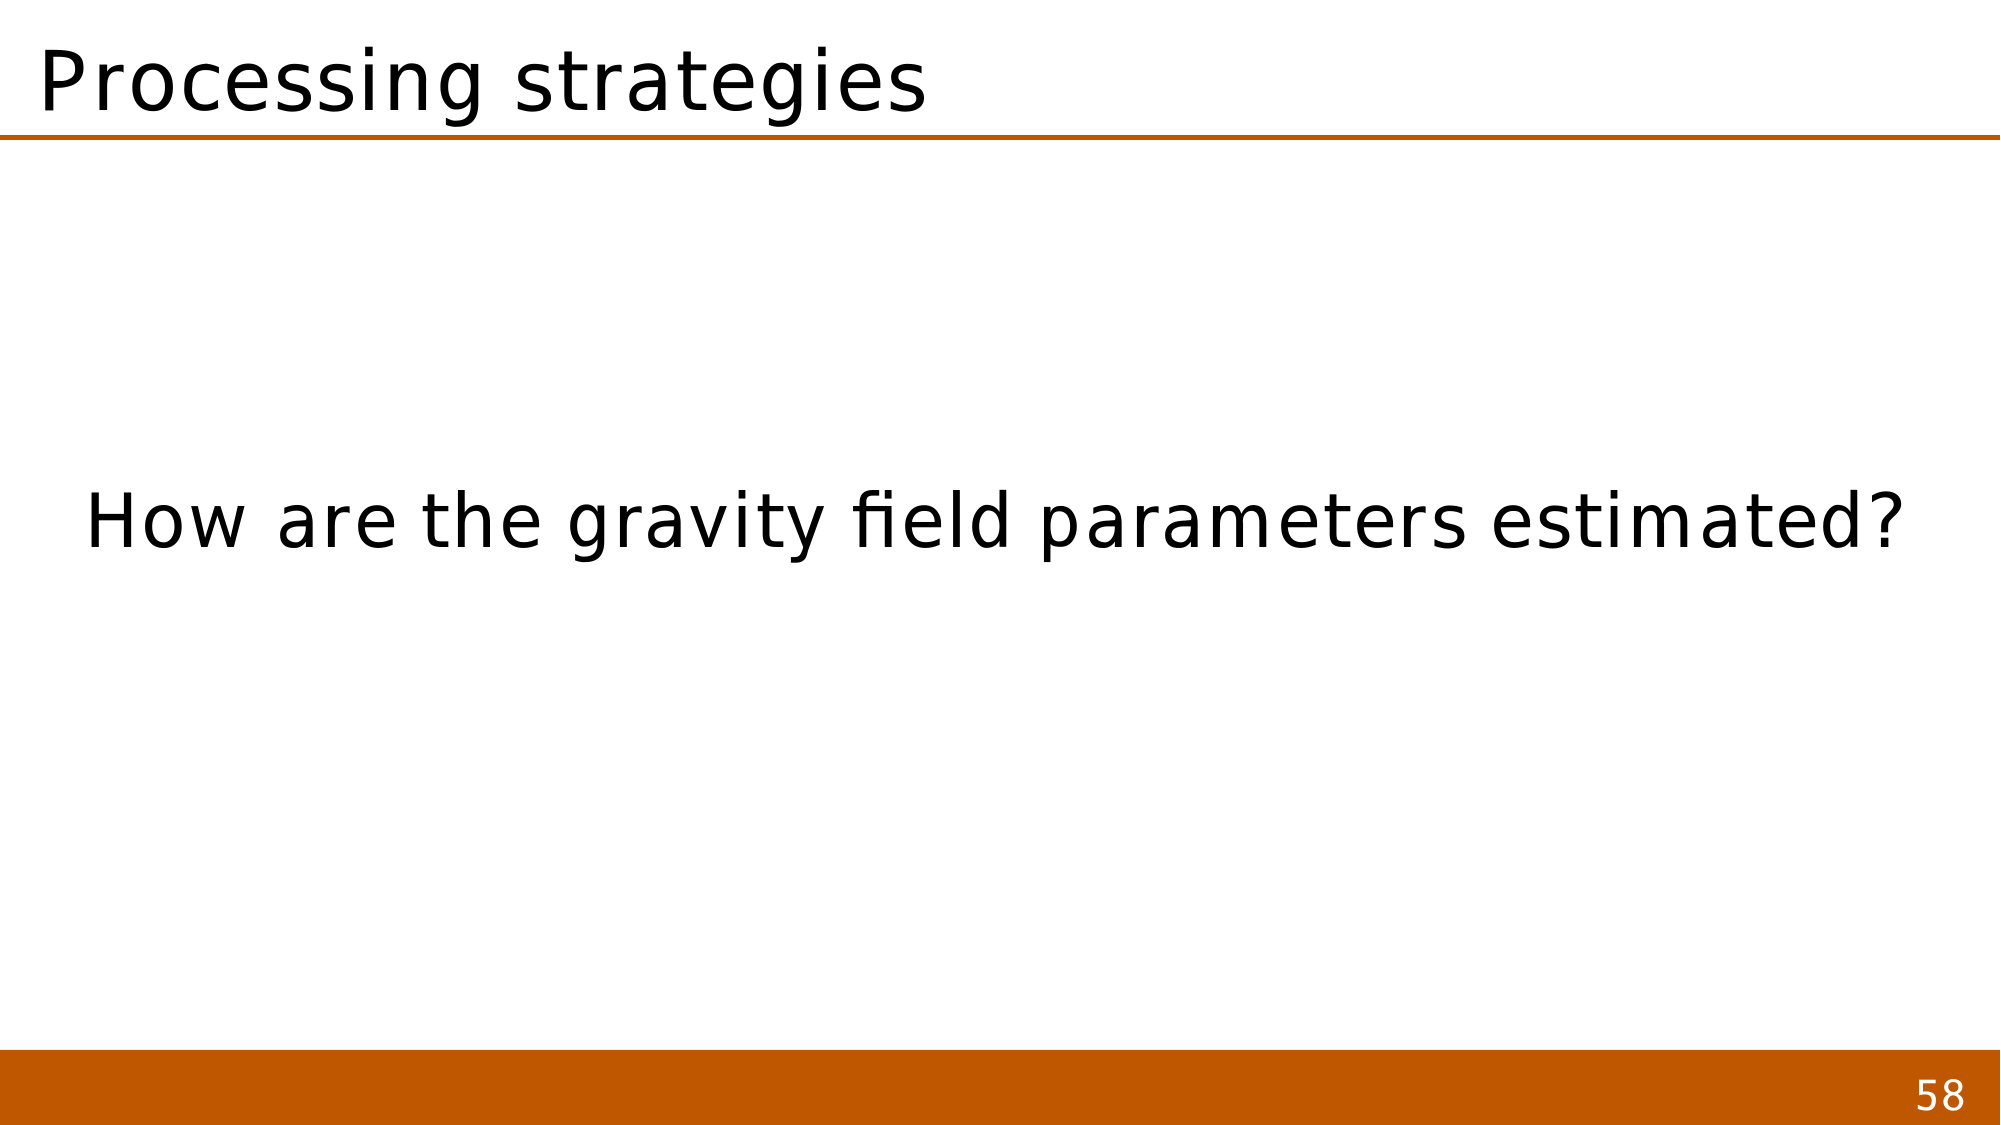

# Processing strategies

How are the gravity field parameters estimated?
58